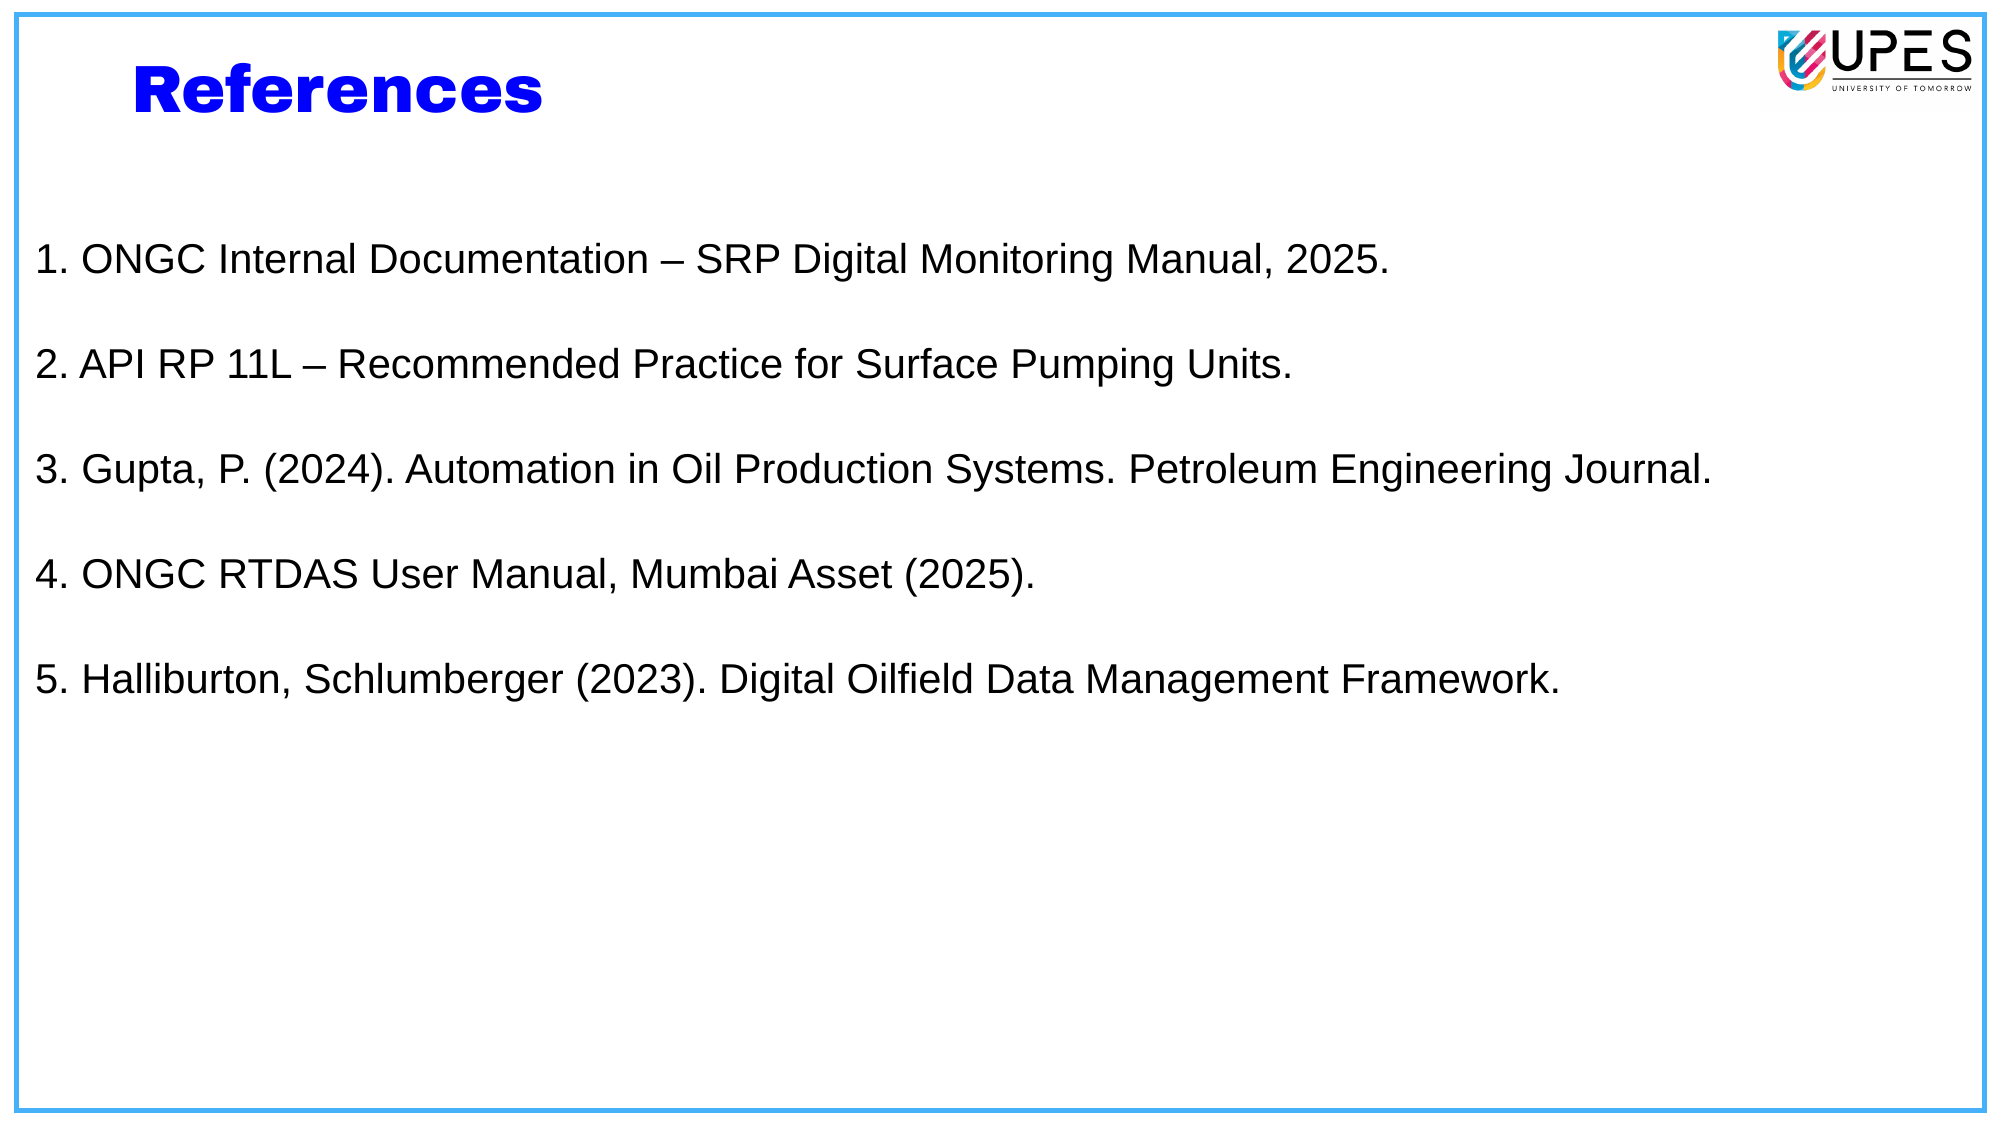

References
 ONGC Internal Documentation – SRP Digital Monitoring Manual, 2025.

2. API RP 11L – Recommended Practice for Surface Pumping Units.

3. Gupta, P. (2024). Automation in Oil Production Systems. Petroleum Engineering Journal.

4. ONGC RTDAS User Manual, Mumbai Asset (2025).

5. Halliburton, Schlumberger (2023). Digital Oilfield Data Management Framework.